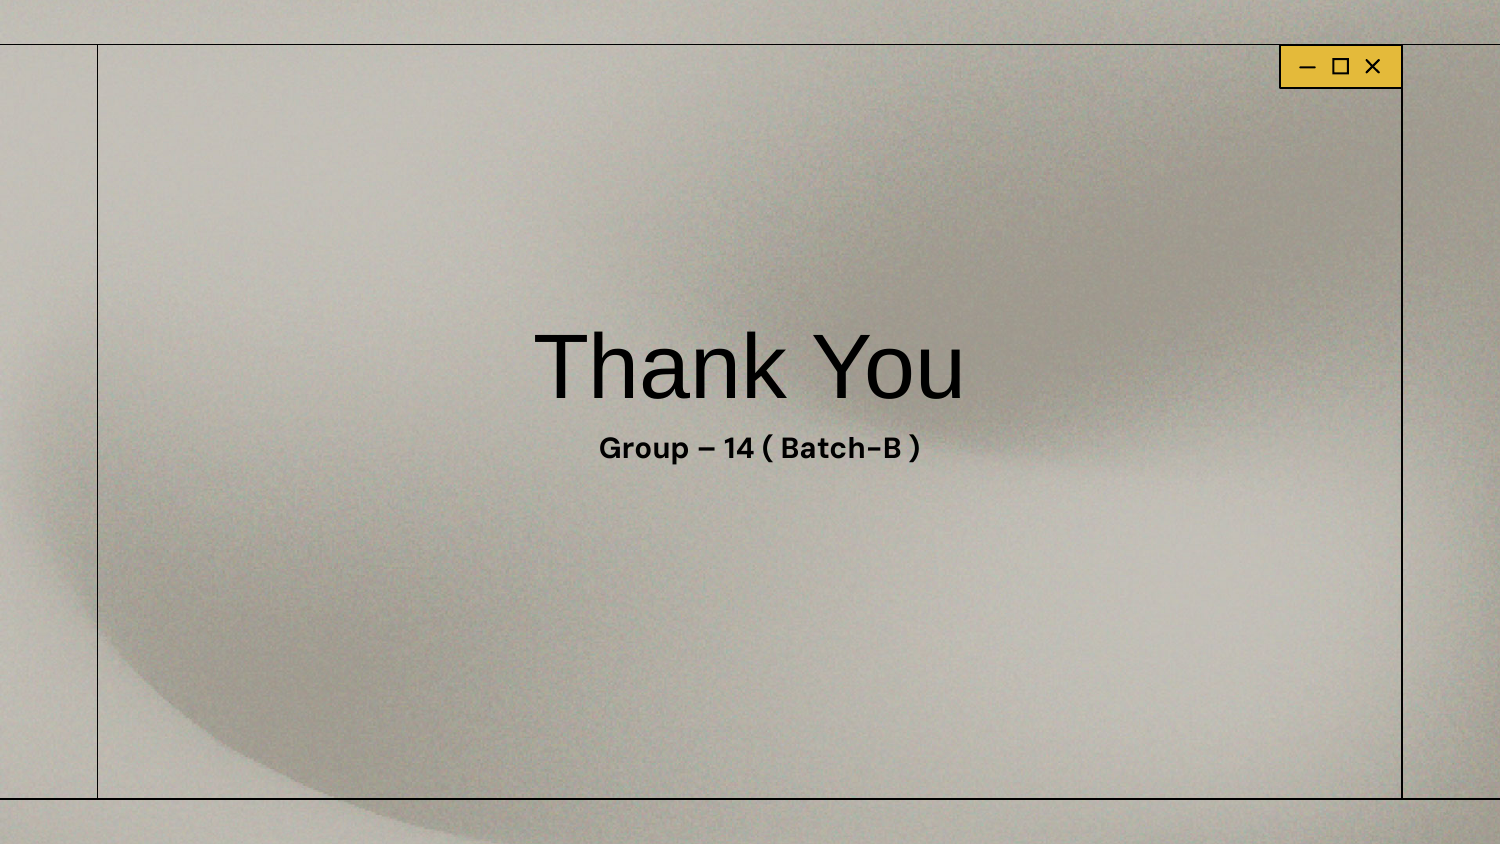

# Thank You
Group – 14 ( Batch-B )